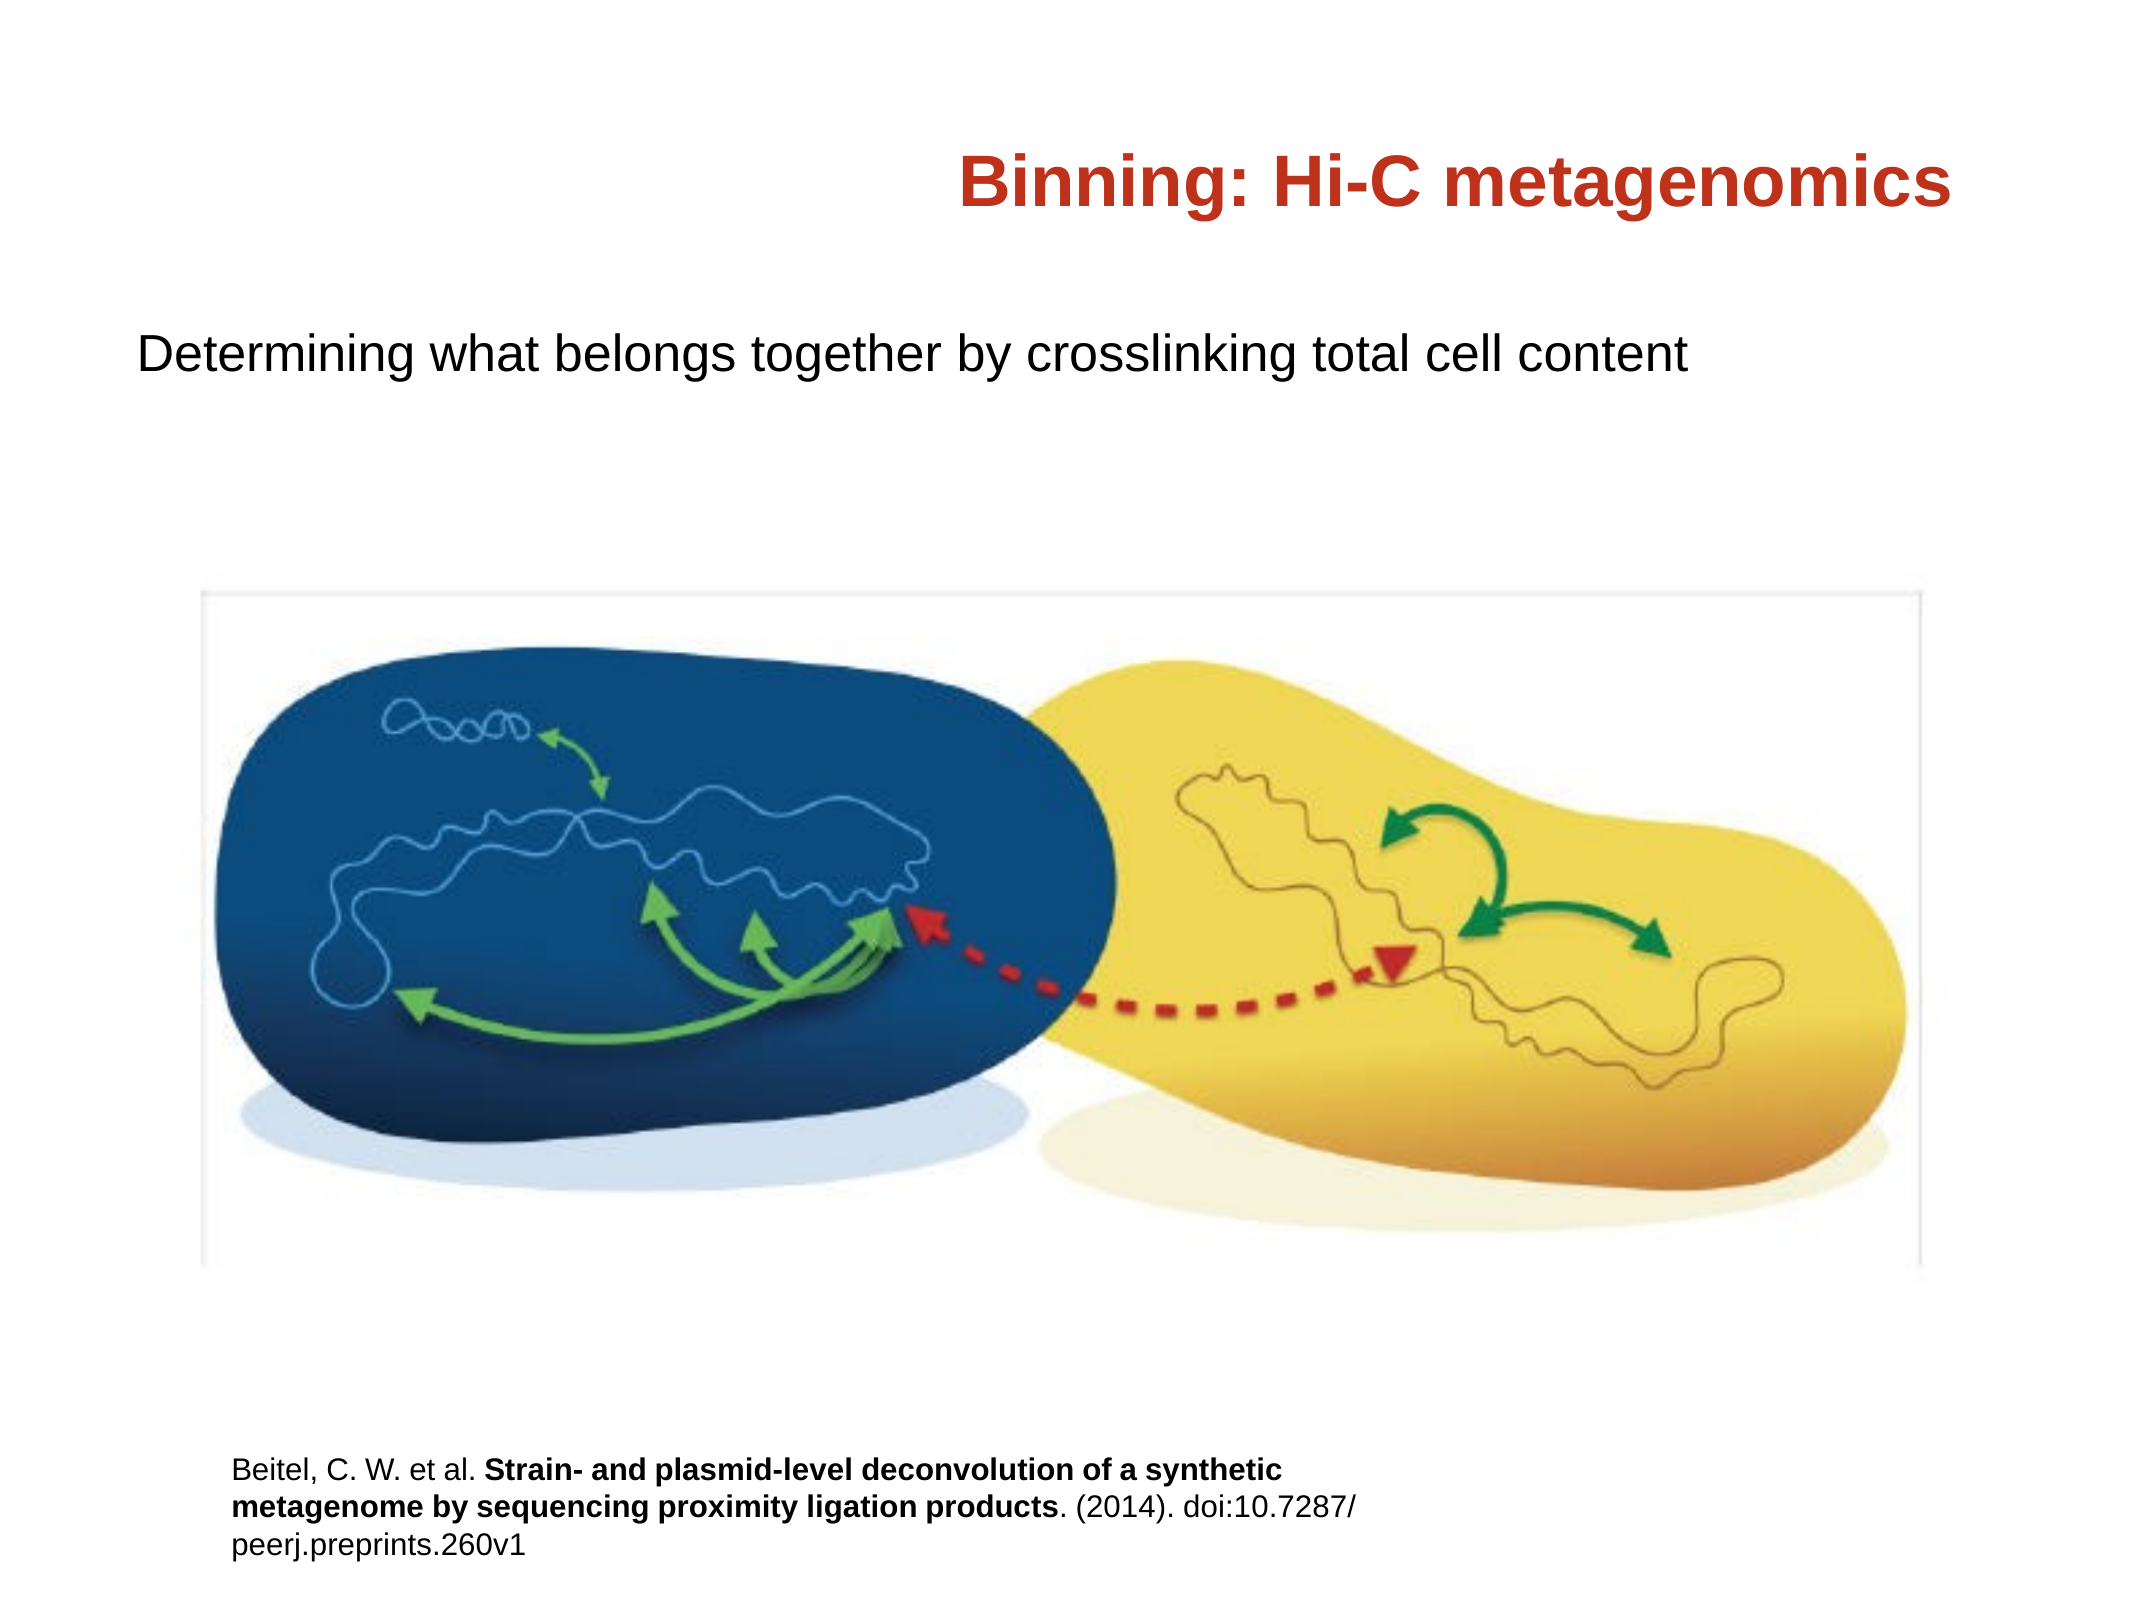

# Binning: Hi-C metagenomics
Determining what belongs together by crosslinking total cell content

Beitel, C. W. et al. Strain- and plasmid-level deconvolution of a synthetic metagenome by sequencing proximity ligation products. (2014). doi:10.7287/ peerj.preprints.260v1